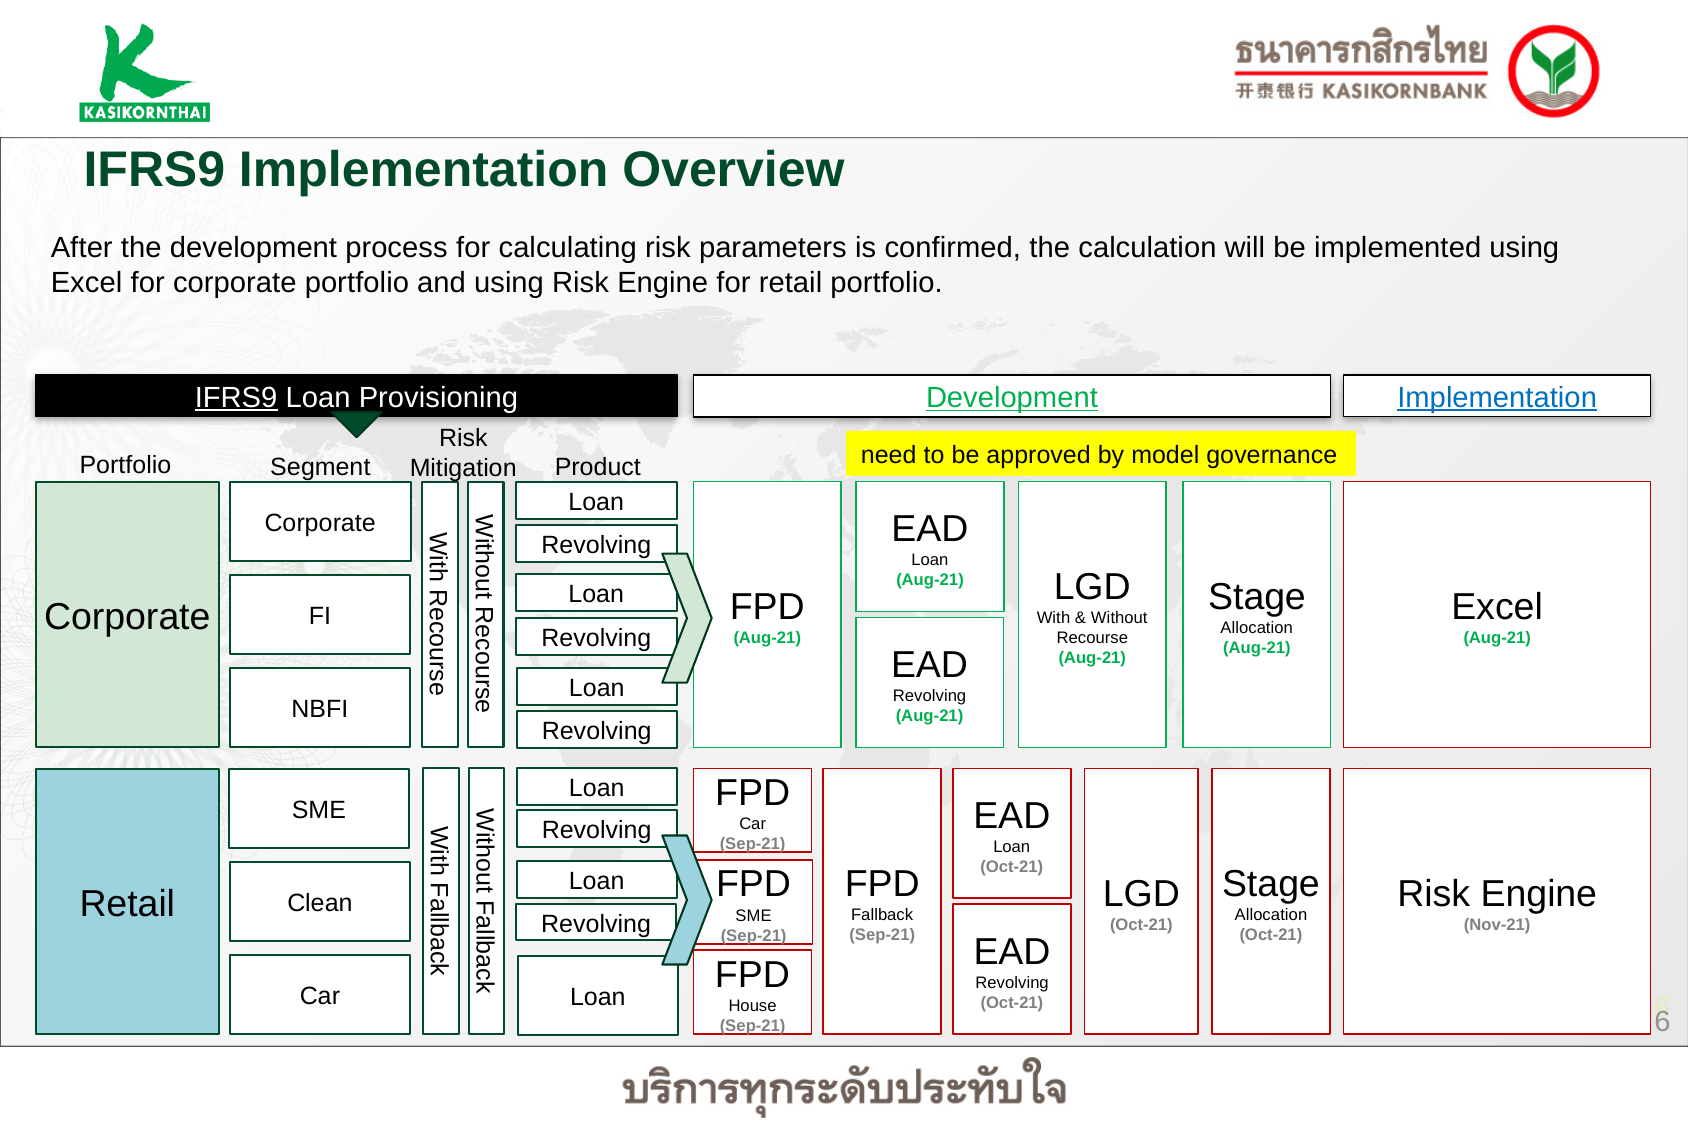

IFRS9 Implementation Overview
After the development process for calculating risk parameters is confirmed, the calculation will be implemented using Excel for corporate portfolio and using Risk Engine for retail portfolio.
IFRS9 Loan Provisioning
Implementation
Development

need to be approved by model governance
Risk Mitigation
Portfolio
Segment
Product
FPD
(Aug-21)
LGD
With & Without
Recourse
(Aug-21)
Stage Allocation
(Aug-21)
Excel
(Aug-21)
Corporate
Corporate
EAD
Loan
(Aug-21)
Loan
Revolving

Loan
FI
With Recourse
Without Recourse
EAD
Revolving
(Aug-21)
Revolving
Loan
NBFI
Revolving
Loan
FPD
Car
(Sep-21)
FPD
Fallback
(Sep-21)
EAD
Loan
(Oct-21)
LGD
(Oct-21)
Stage
Allocation
(Oct-21)
Risk Engine
(Nov-21)
Retail
SME
Revolving

FPD
SME
(Sep-21)
Loan
Clean
With Fallback
Without Fallback
Revolving
EAD
Revolving
(Oct-21)
FPD
House
(Sep-21)
Car
Loan